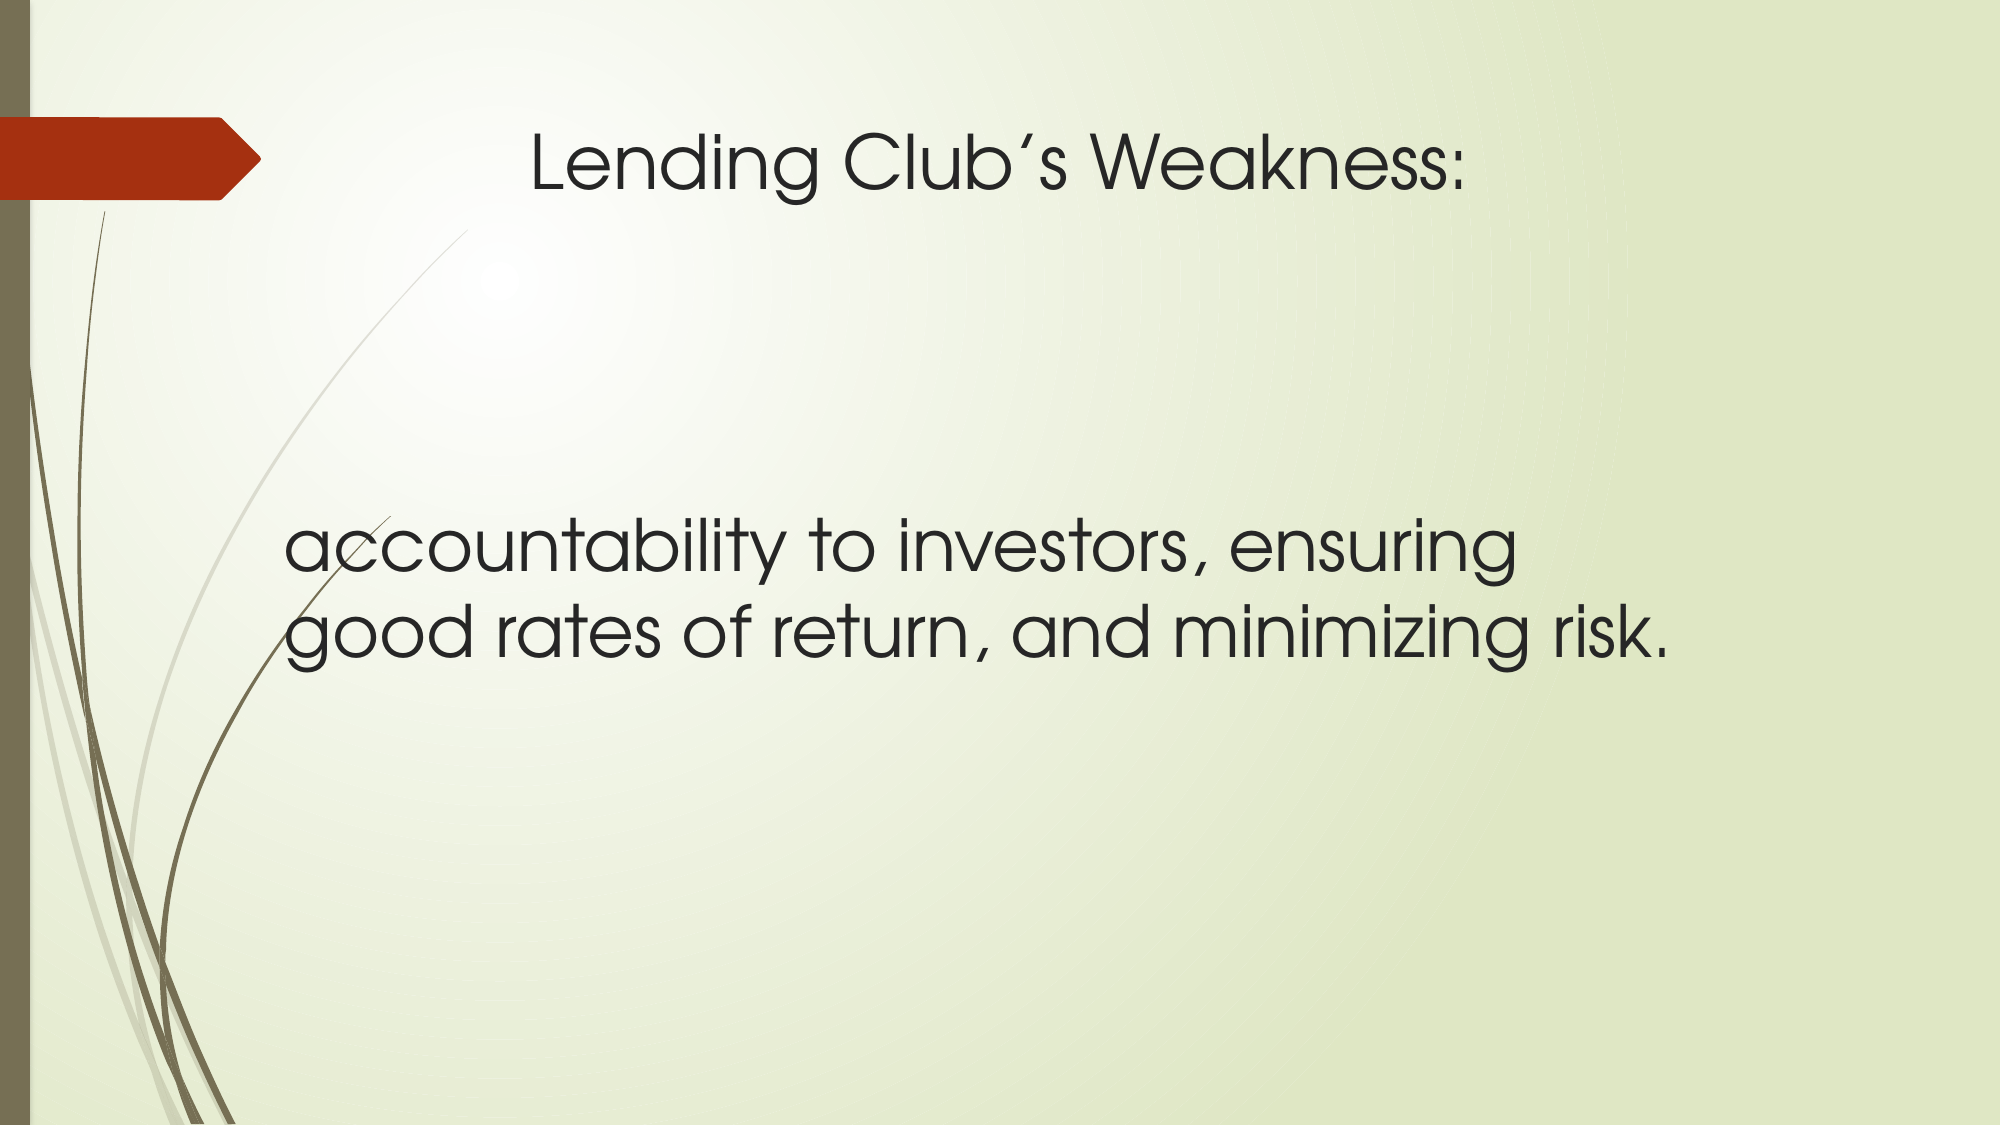

# Lending Club’s Weakness:
accountability to investors, ensuring good rates of return, and minimizing risk.